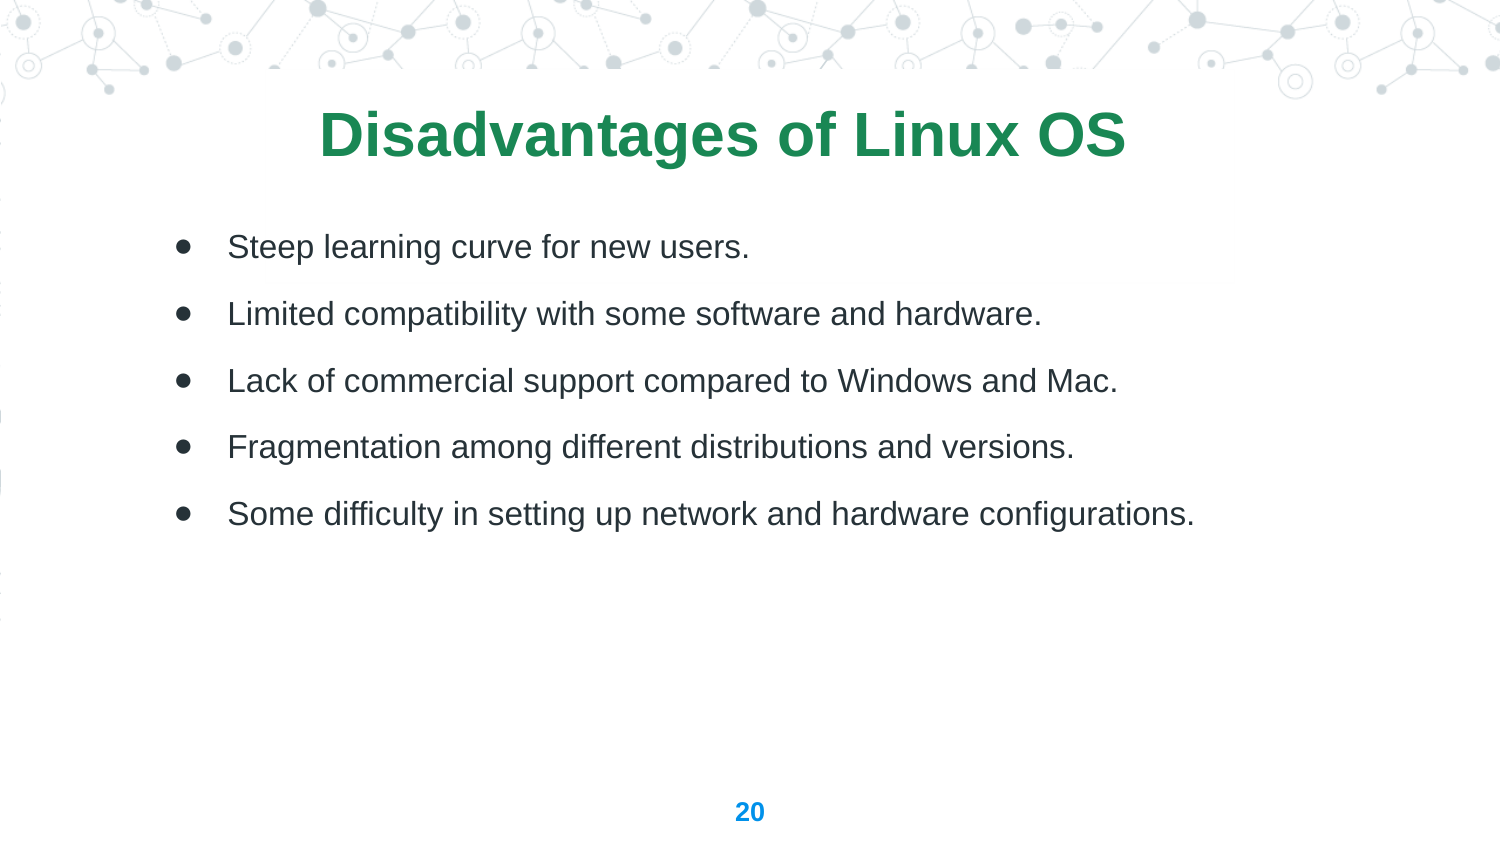

Disadvantages of Linux OS
Steep learning curve for new users.
Limited compatibility with some software and hardware.
Lack of commercial support compared to Windows and Mac.
Fragmentation among different distributions and versions.
Some difficulty in setting up network and hardware configurations.

20